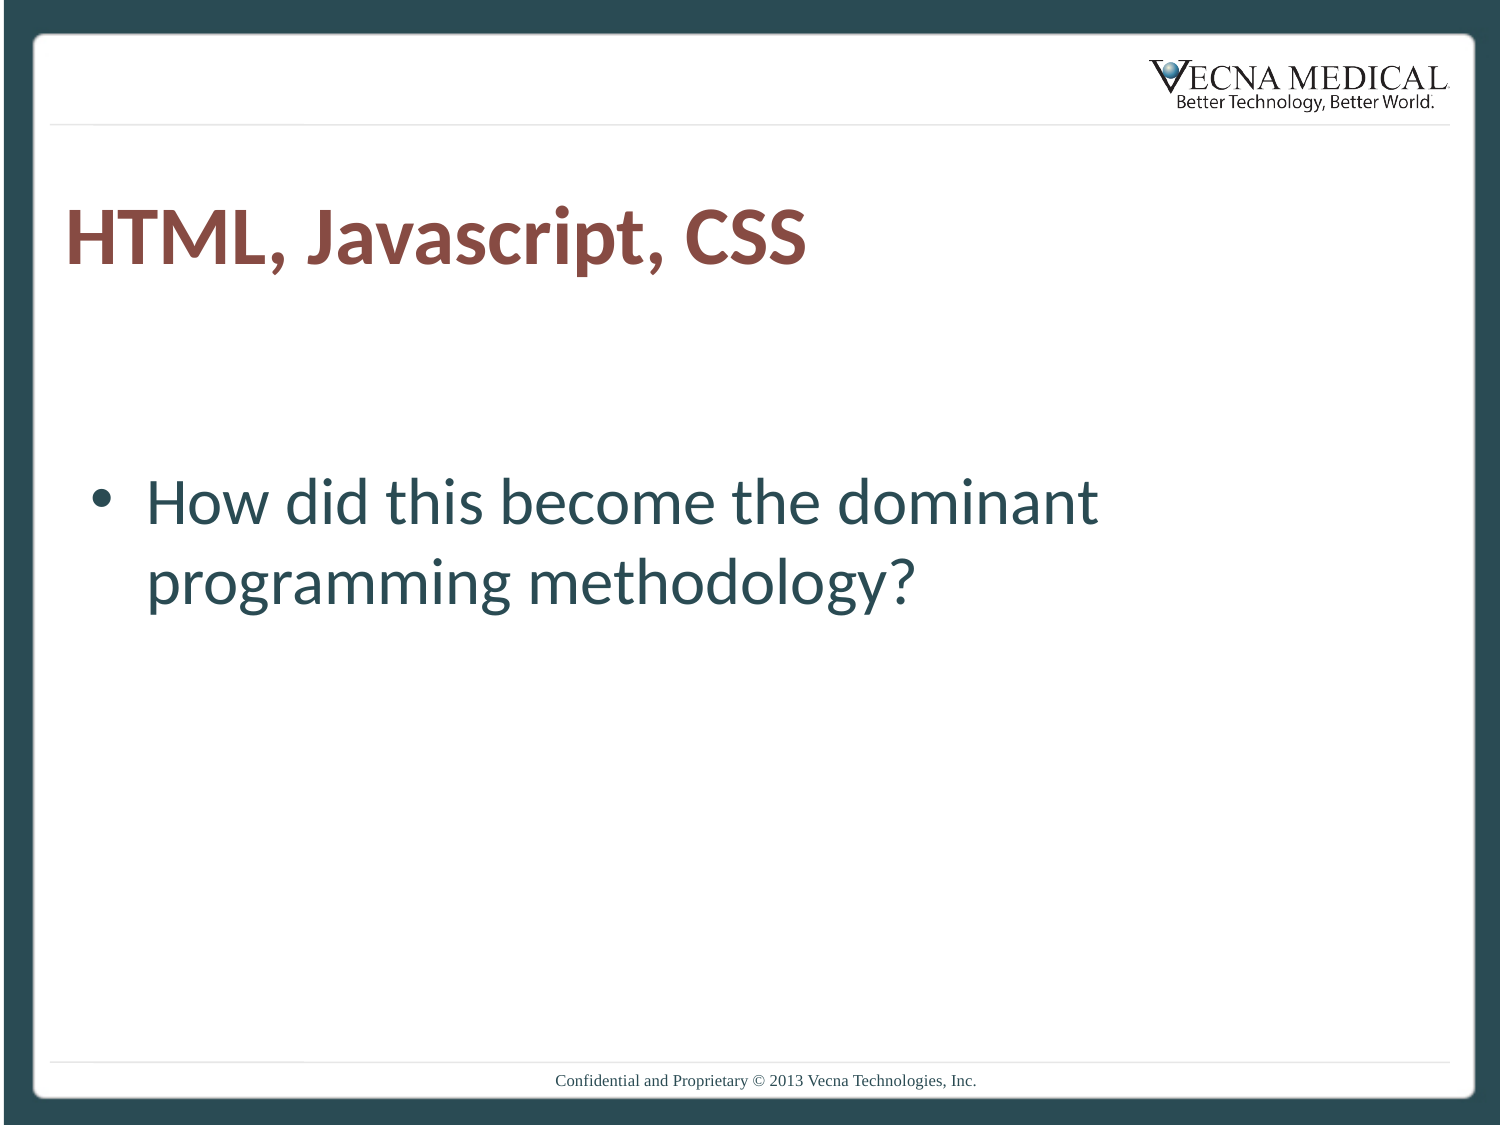

# HTML, Javascript, CSS
How did this become the dominant programming methodology?